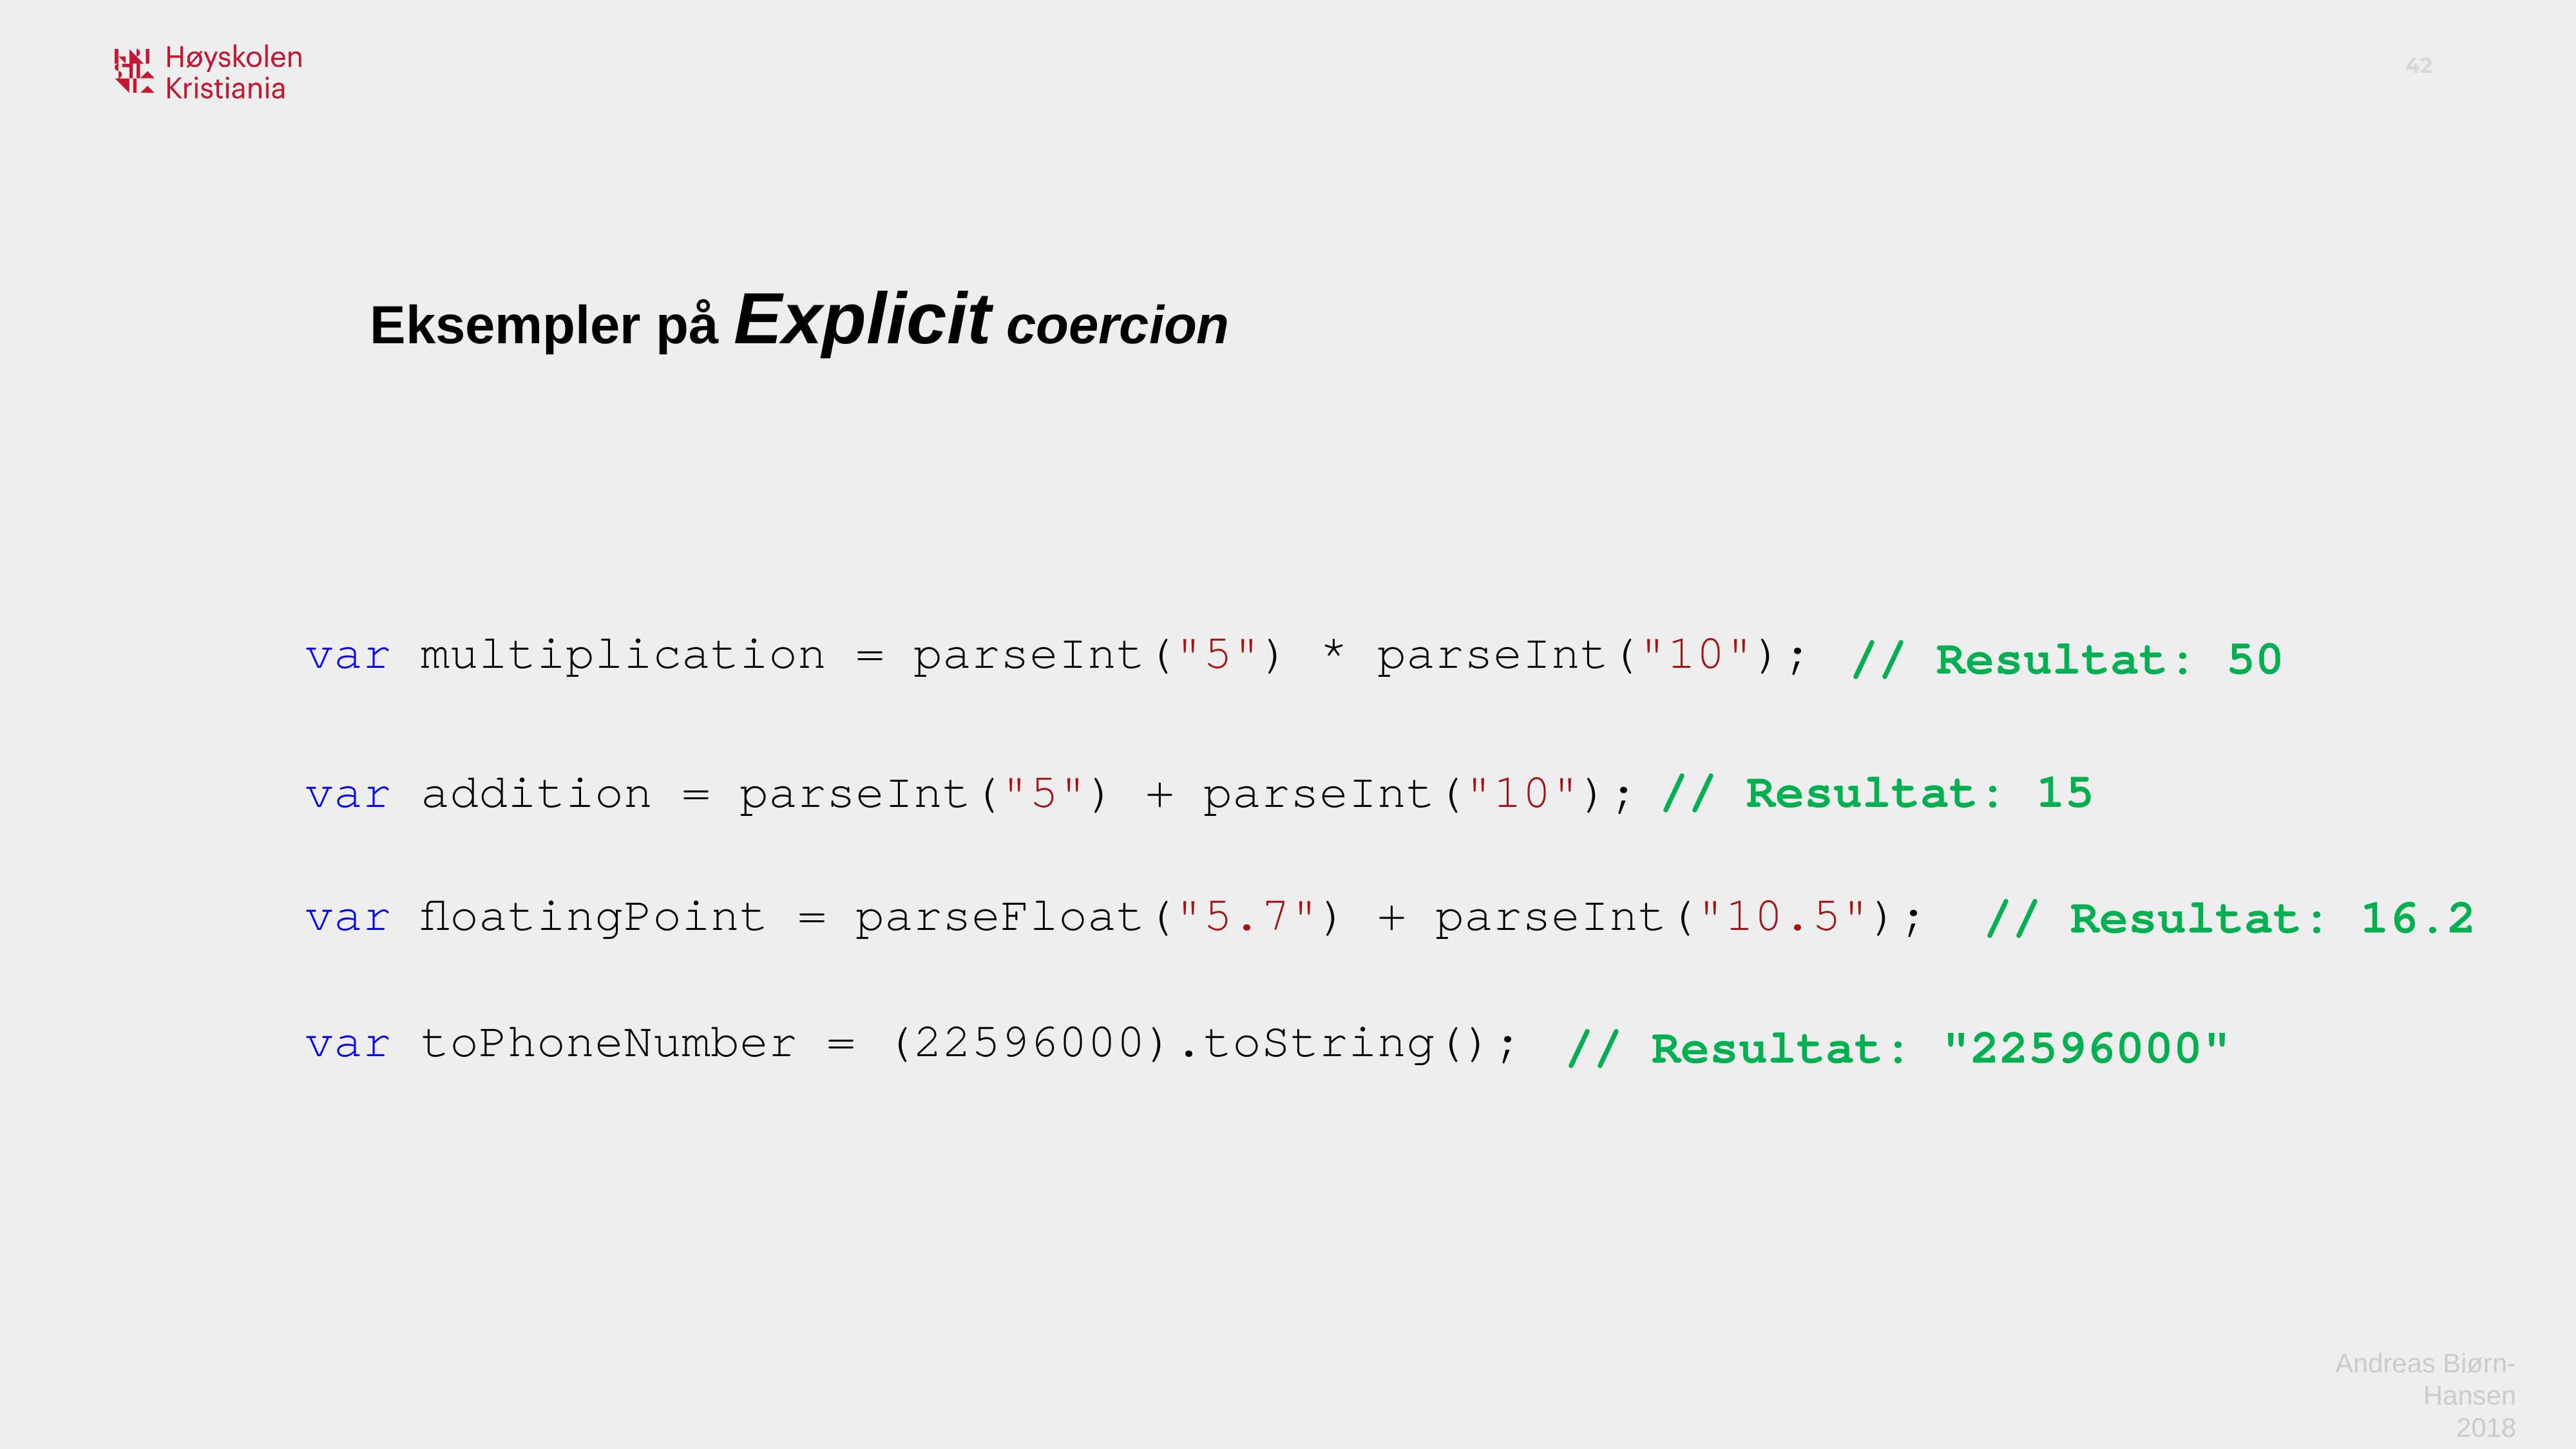

Eksempler på Explicit coercion
var multiplication = parseInt("5") * parseInt("10");
// Resultat: 50
// Resultat: 15
var addition = parseInt("5") + parseInt("10");
var floatingPoint = parseFloat("5.7") + parseInt("10.5");
// Resultat: 16.2
var toPhoneNumber = (22596000).toString();
// Resultat: "22596000"